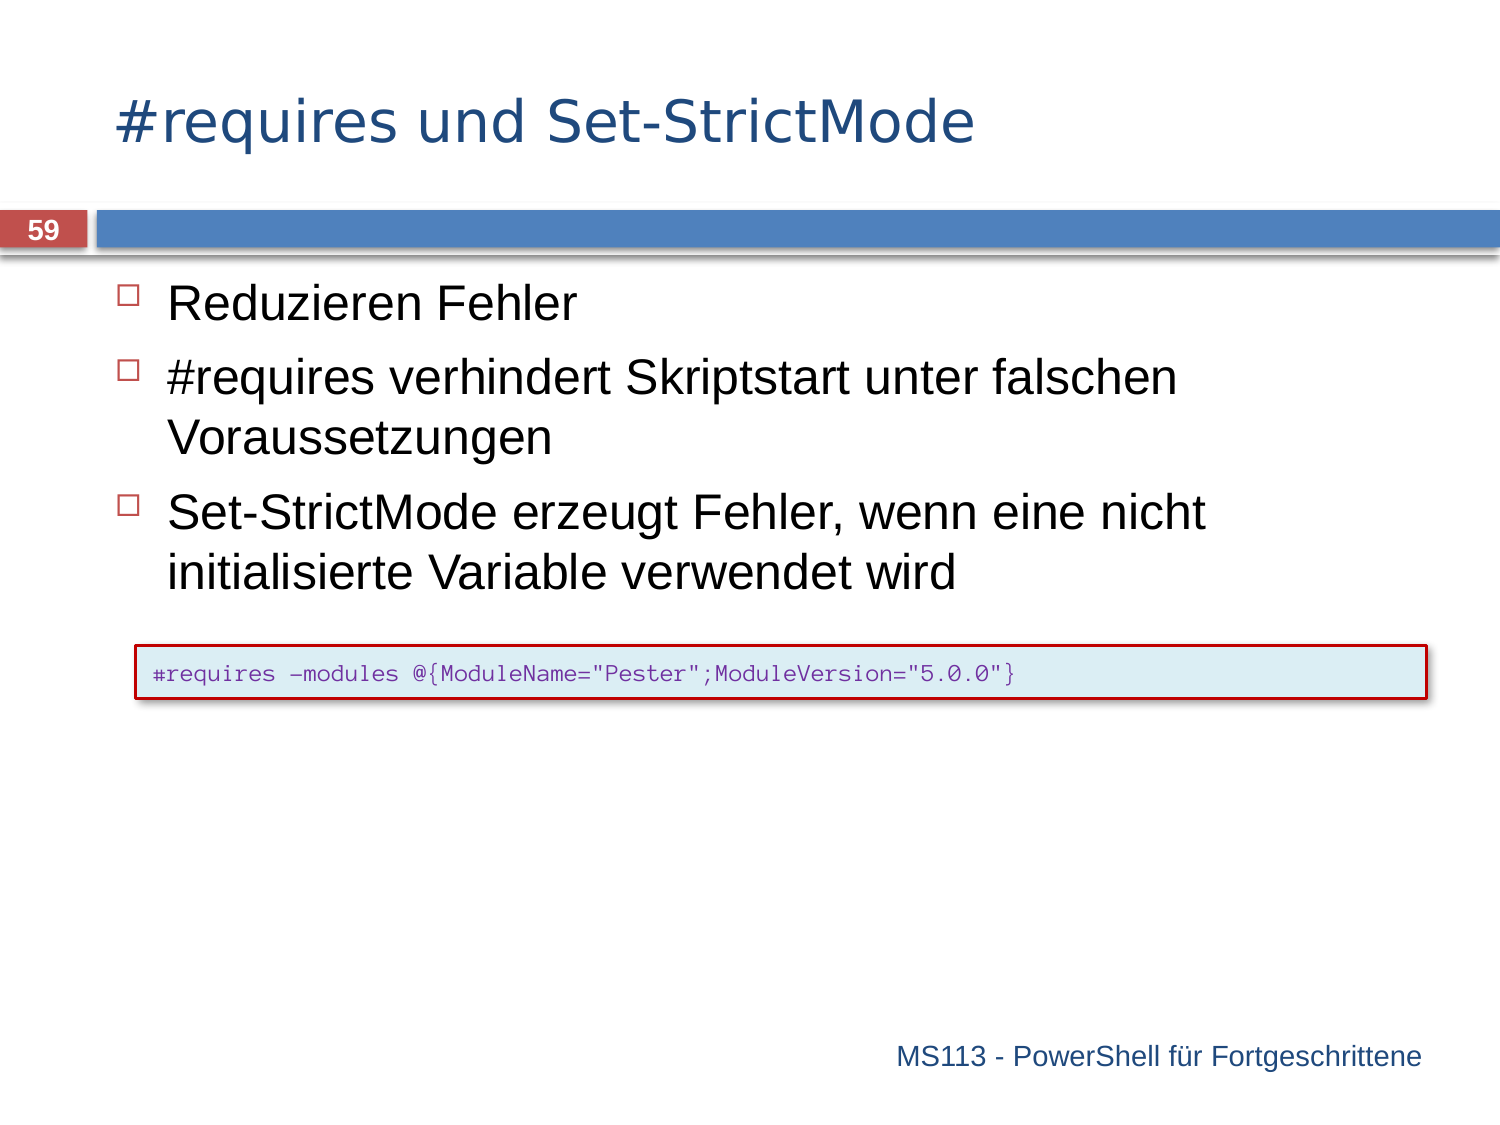

# #requires und Set-StrictMode
59
Reduzieren Fehler
#requires verhindert Skriptstart unter falschen Voraussetzungen
Set-StrictMode erzeugt Fehler, wenn eine nicht initialisierte Variable verwendet wird
#requires -modules @{ModuleName="Pester";ModuleVersion="5.0.0"}
MS113 - PowerShell für Fortgeschrittene